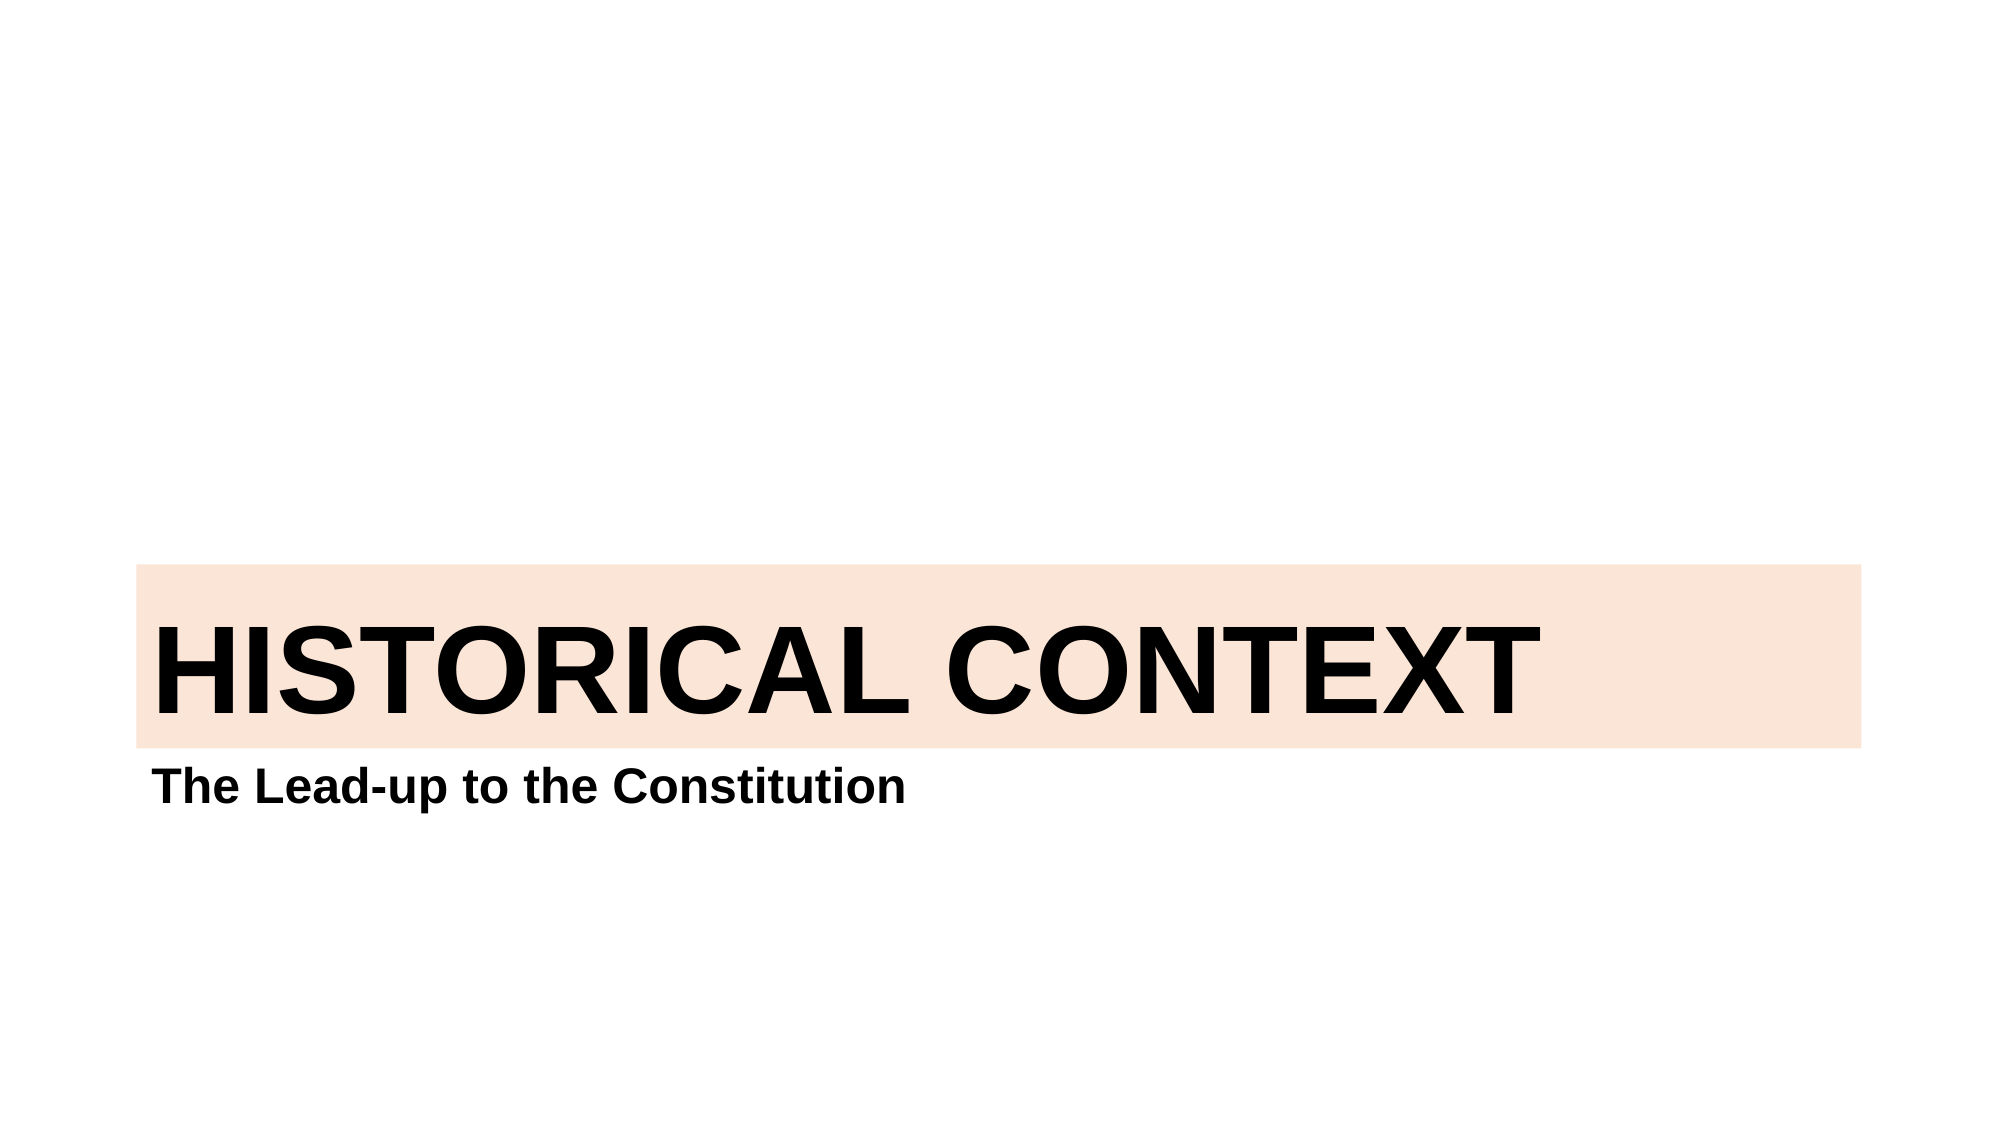

# Historical Context
The Lead-up to the Constitution